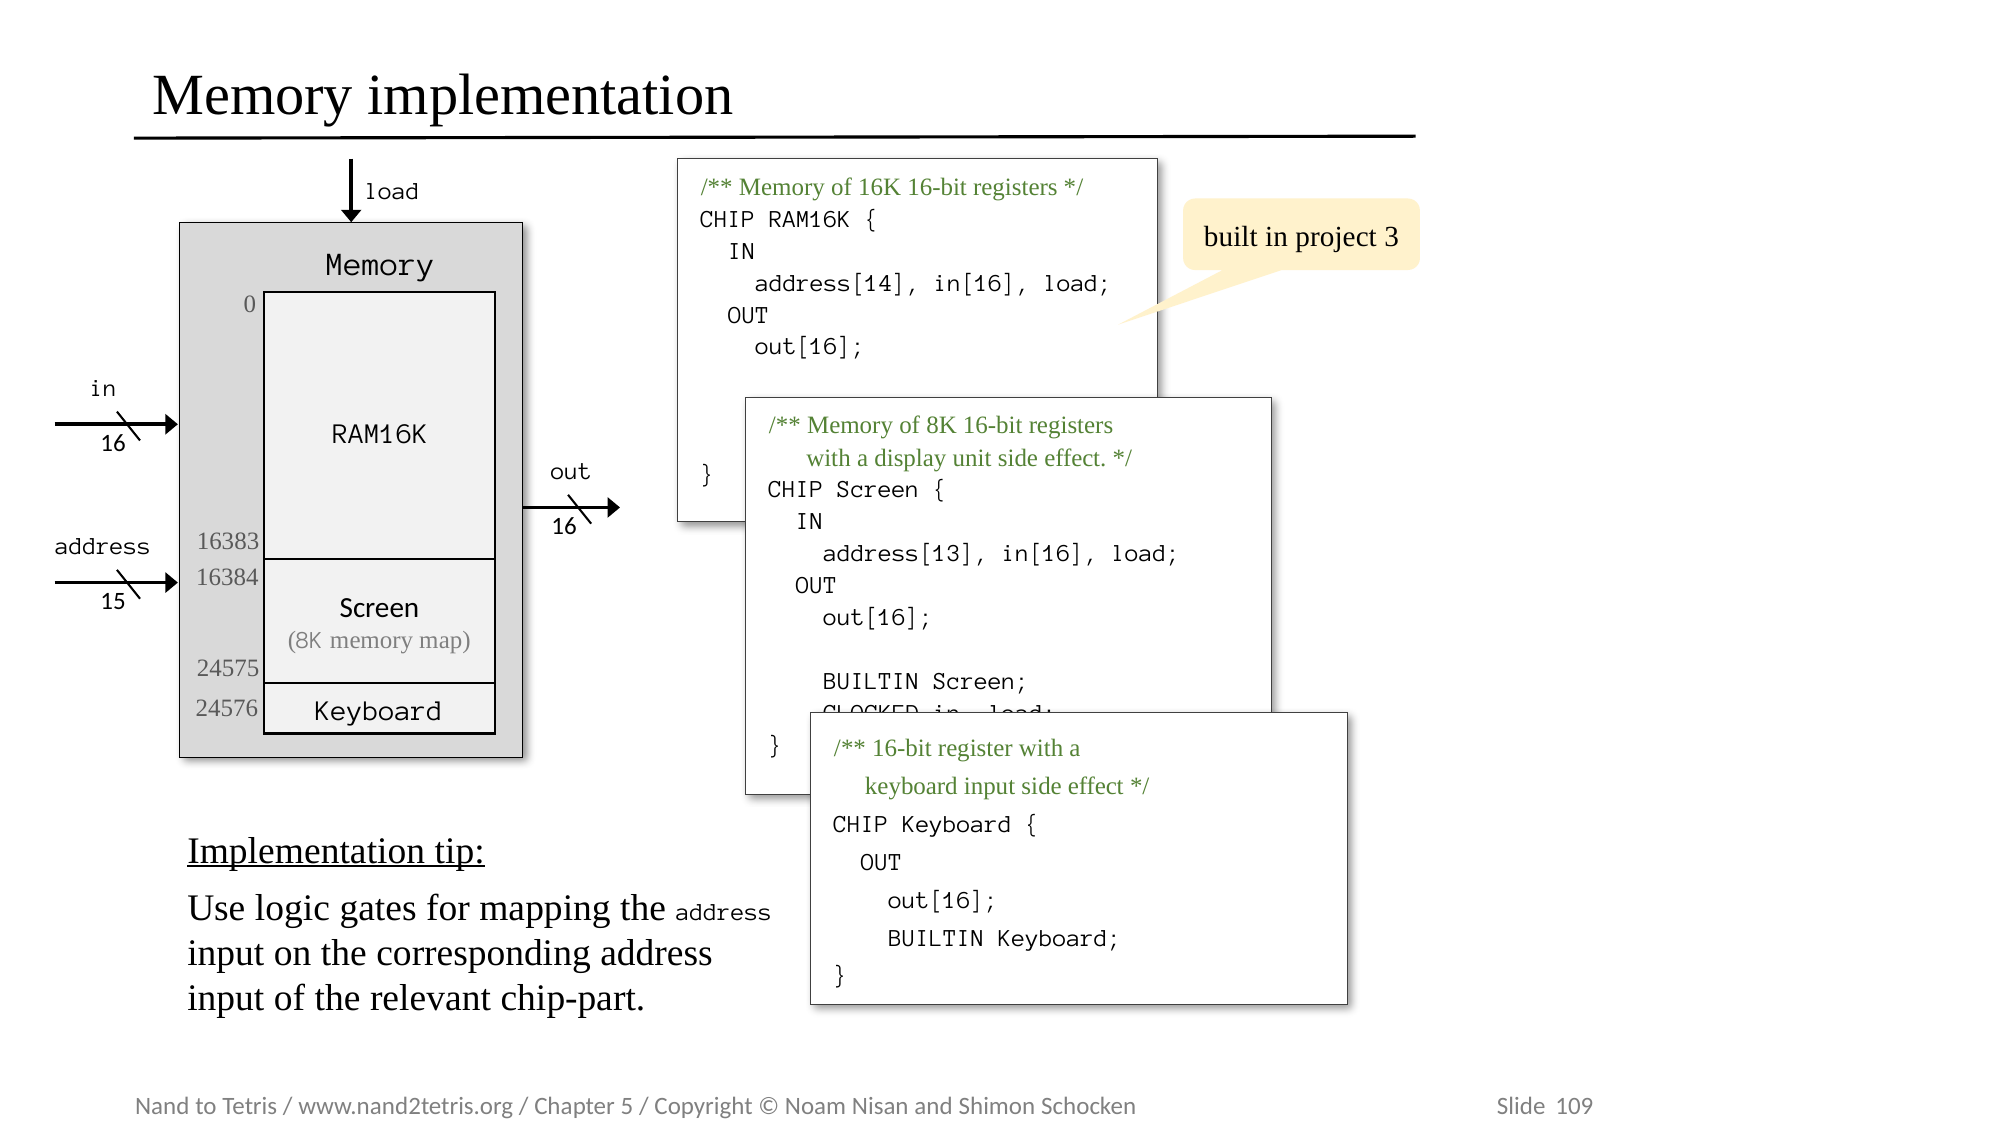

# Memory implementation
load

Memory
in
16
out
16
address
15
/** Memory of 16K 16-bit registers */
CHIP RAM16K {
  IN
    address[14], in[16], load;
  OUT
    out[16];

    BUILTIN RAM16K;
    CLOCKED in, load;
}
built in project 3
0

RAM16K
16383
/** Memory of 8K 16-bit registers
      with a display unit side effect. */
CHIP Screen {
  IN
    address[13], in[16], load;
  OUT
    out[16];

    BUILTIN Screen;
    CLOCKED in, load;
}
16384

Screen
(8K memory map)
24575
Keyboard
24576
/** 16-bit register with a
     keyboard input side effect */
CHIP Keyboard {
  OUT
    out[16];
    BUILTIN Keyboard;
}
Implementation tip:
Use logic gates for mapping the address input on the corresponding address input of the relevant chip-part.